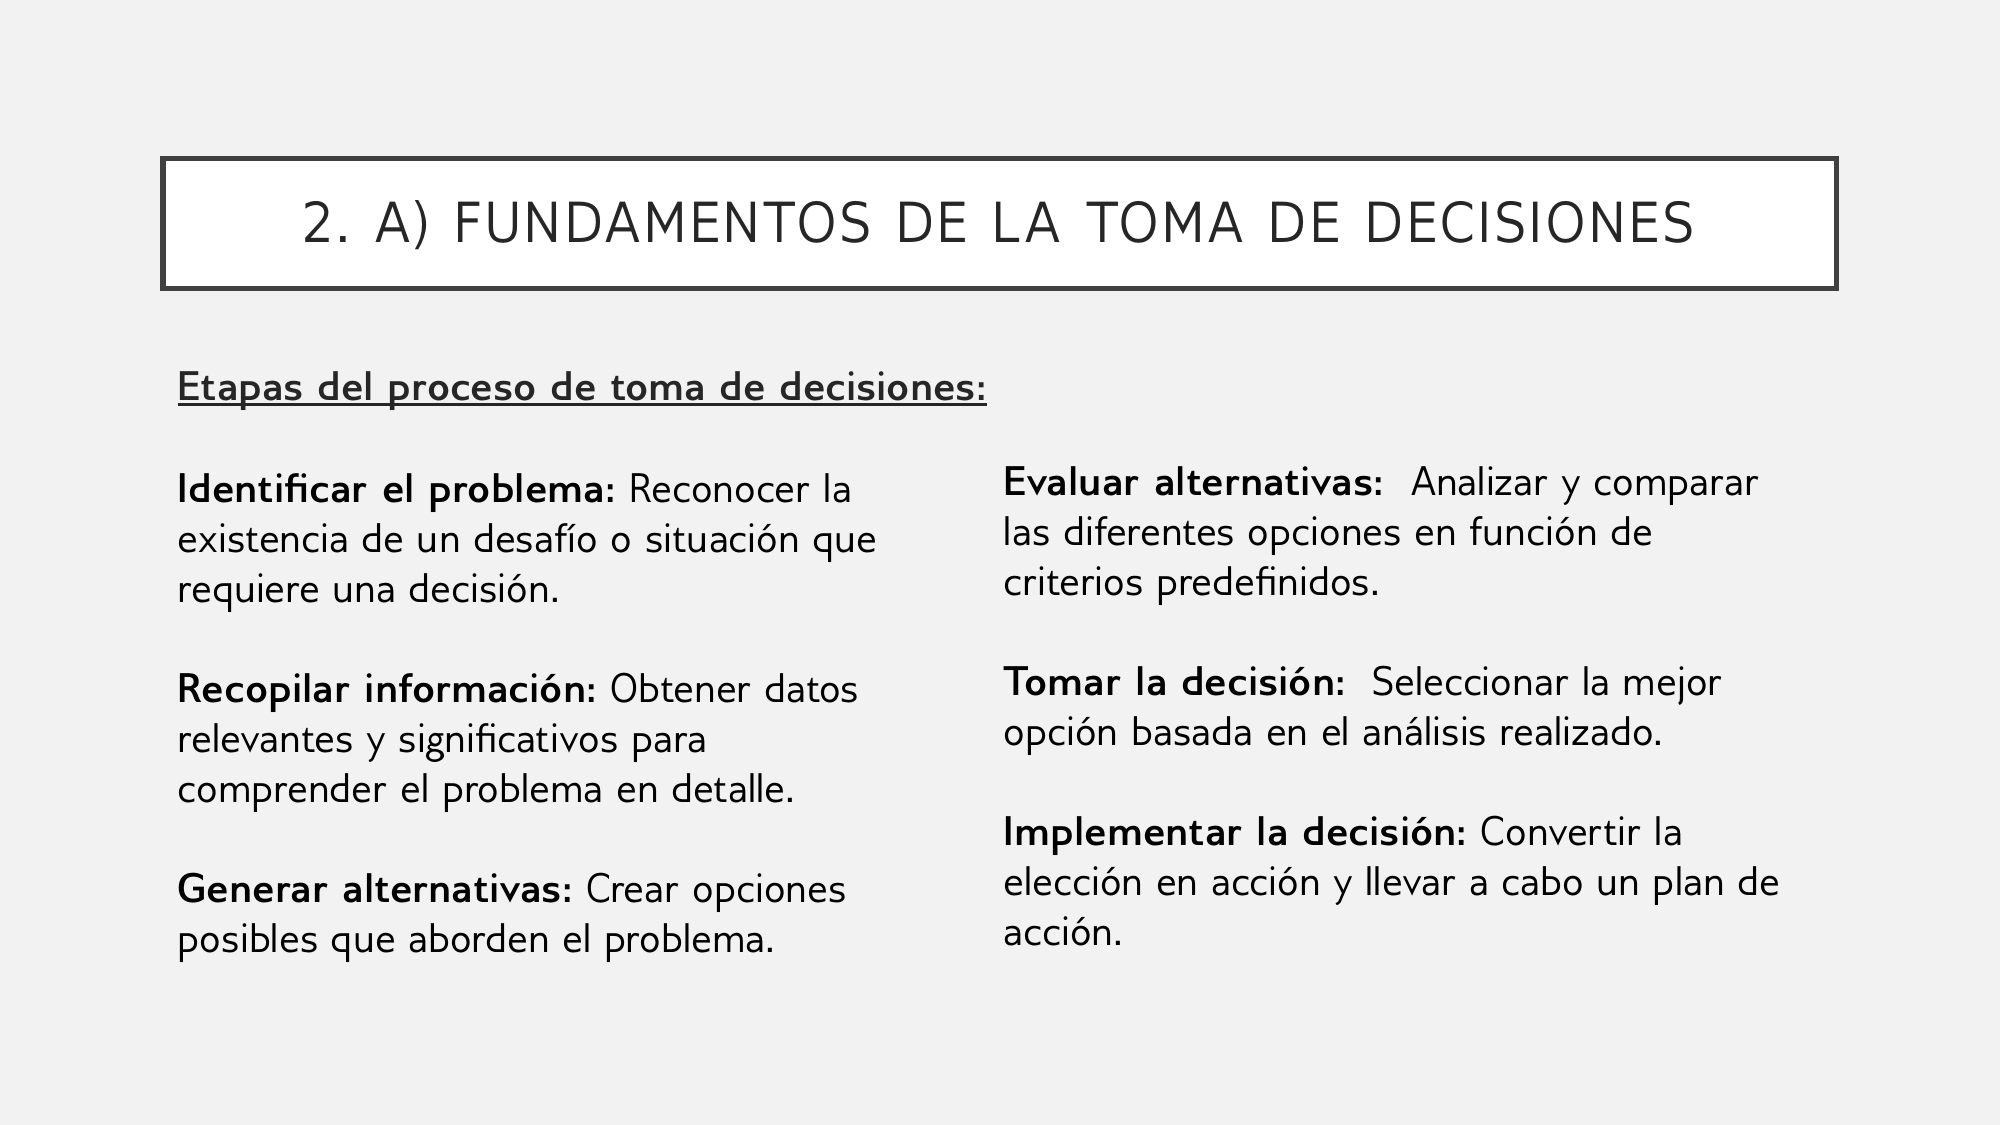

# 2. a) Fundamentos de la Toma de Decisiones
Etapas del proceso de toma de decisiones:
Evaluar alternativas:  Analizar y comparar las diferentes opciones en función de criterios predefinidos.

Tomar la decisión:  Seleccionar la mejor opción basada en el análisis realizado.

Implementar la decisión: Convertir la elección en acción y llevar a cabo un plan de acción.

Identificar el problema: Reconocer la existencia de un desafío o situación que requiere una decisión.

Recopilar información: Obtener datos relevantes y significativos para comprender el problema en detalle.

Generar alternativas: Crear opciones posibles que aborden el problema.